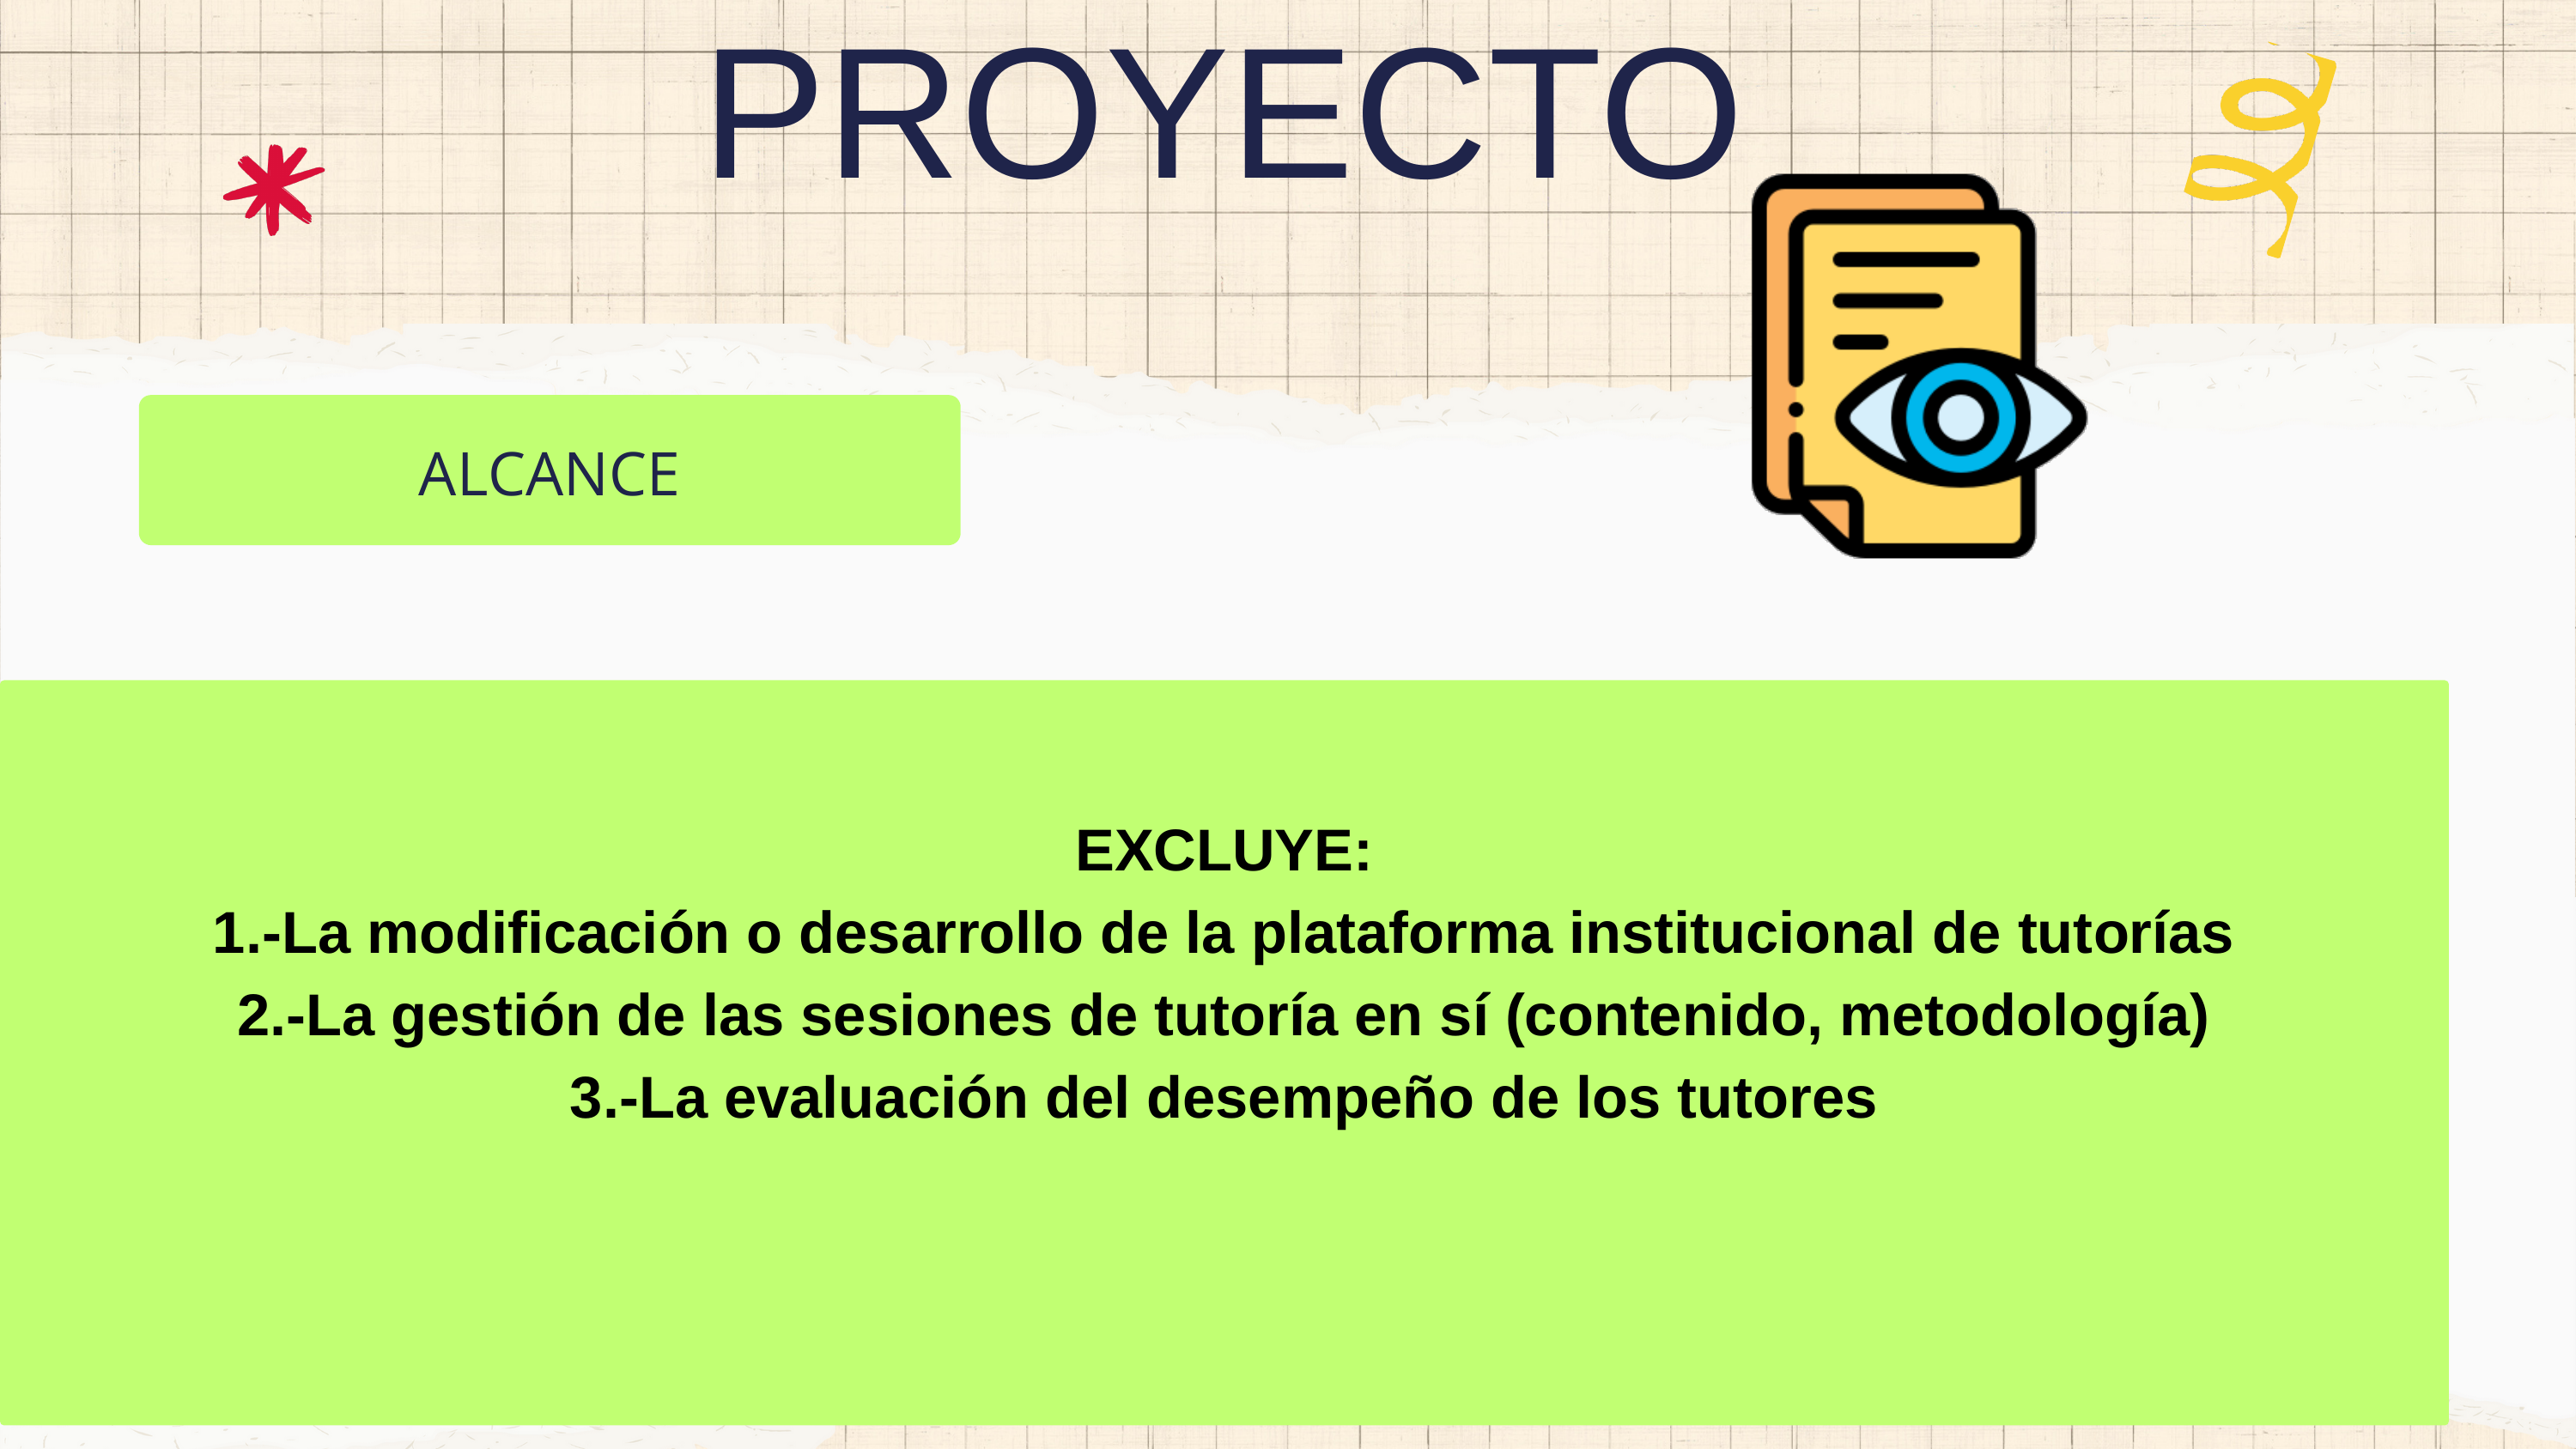

PROYECTO

ALCANCE

EXCLUYE:
1.-La modificación o desarrollo de la plataforma institucional de tutorías
2.-La gestión de las sesiones de tutoría en sí (contenido, metodología)
3.-La evaluación del desempeño de los tutores